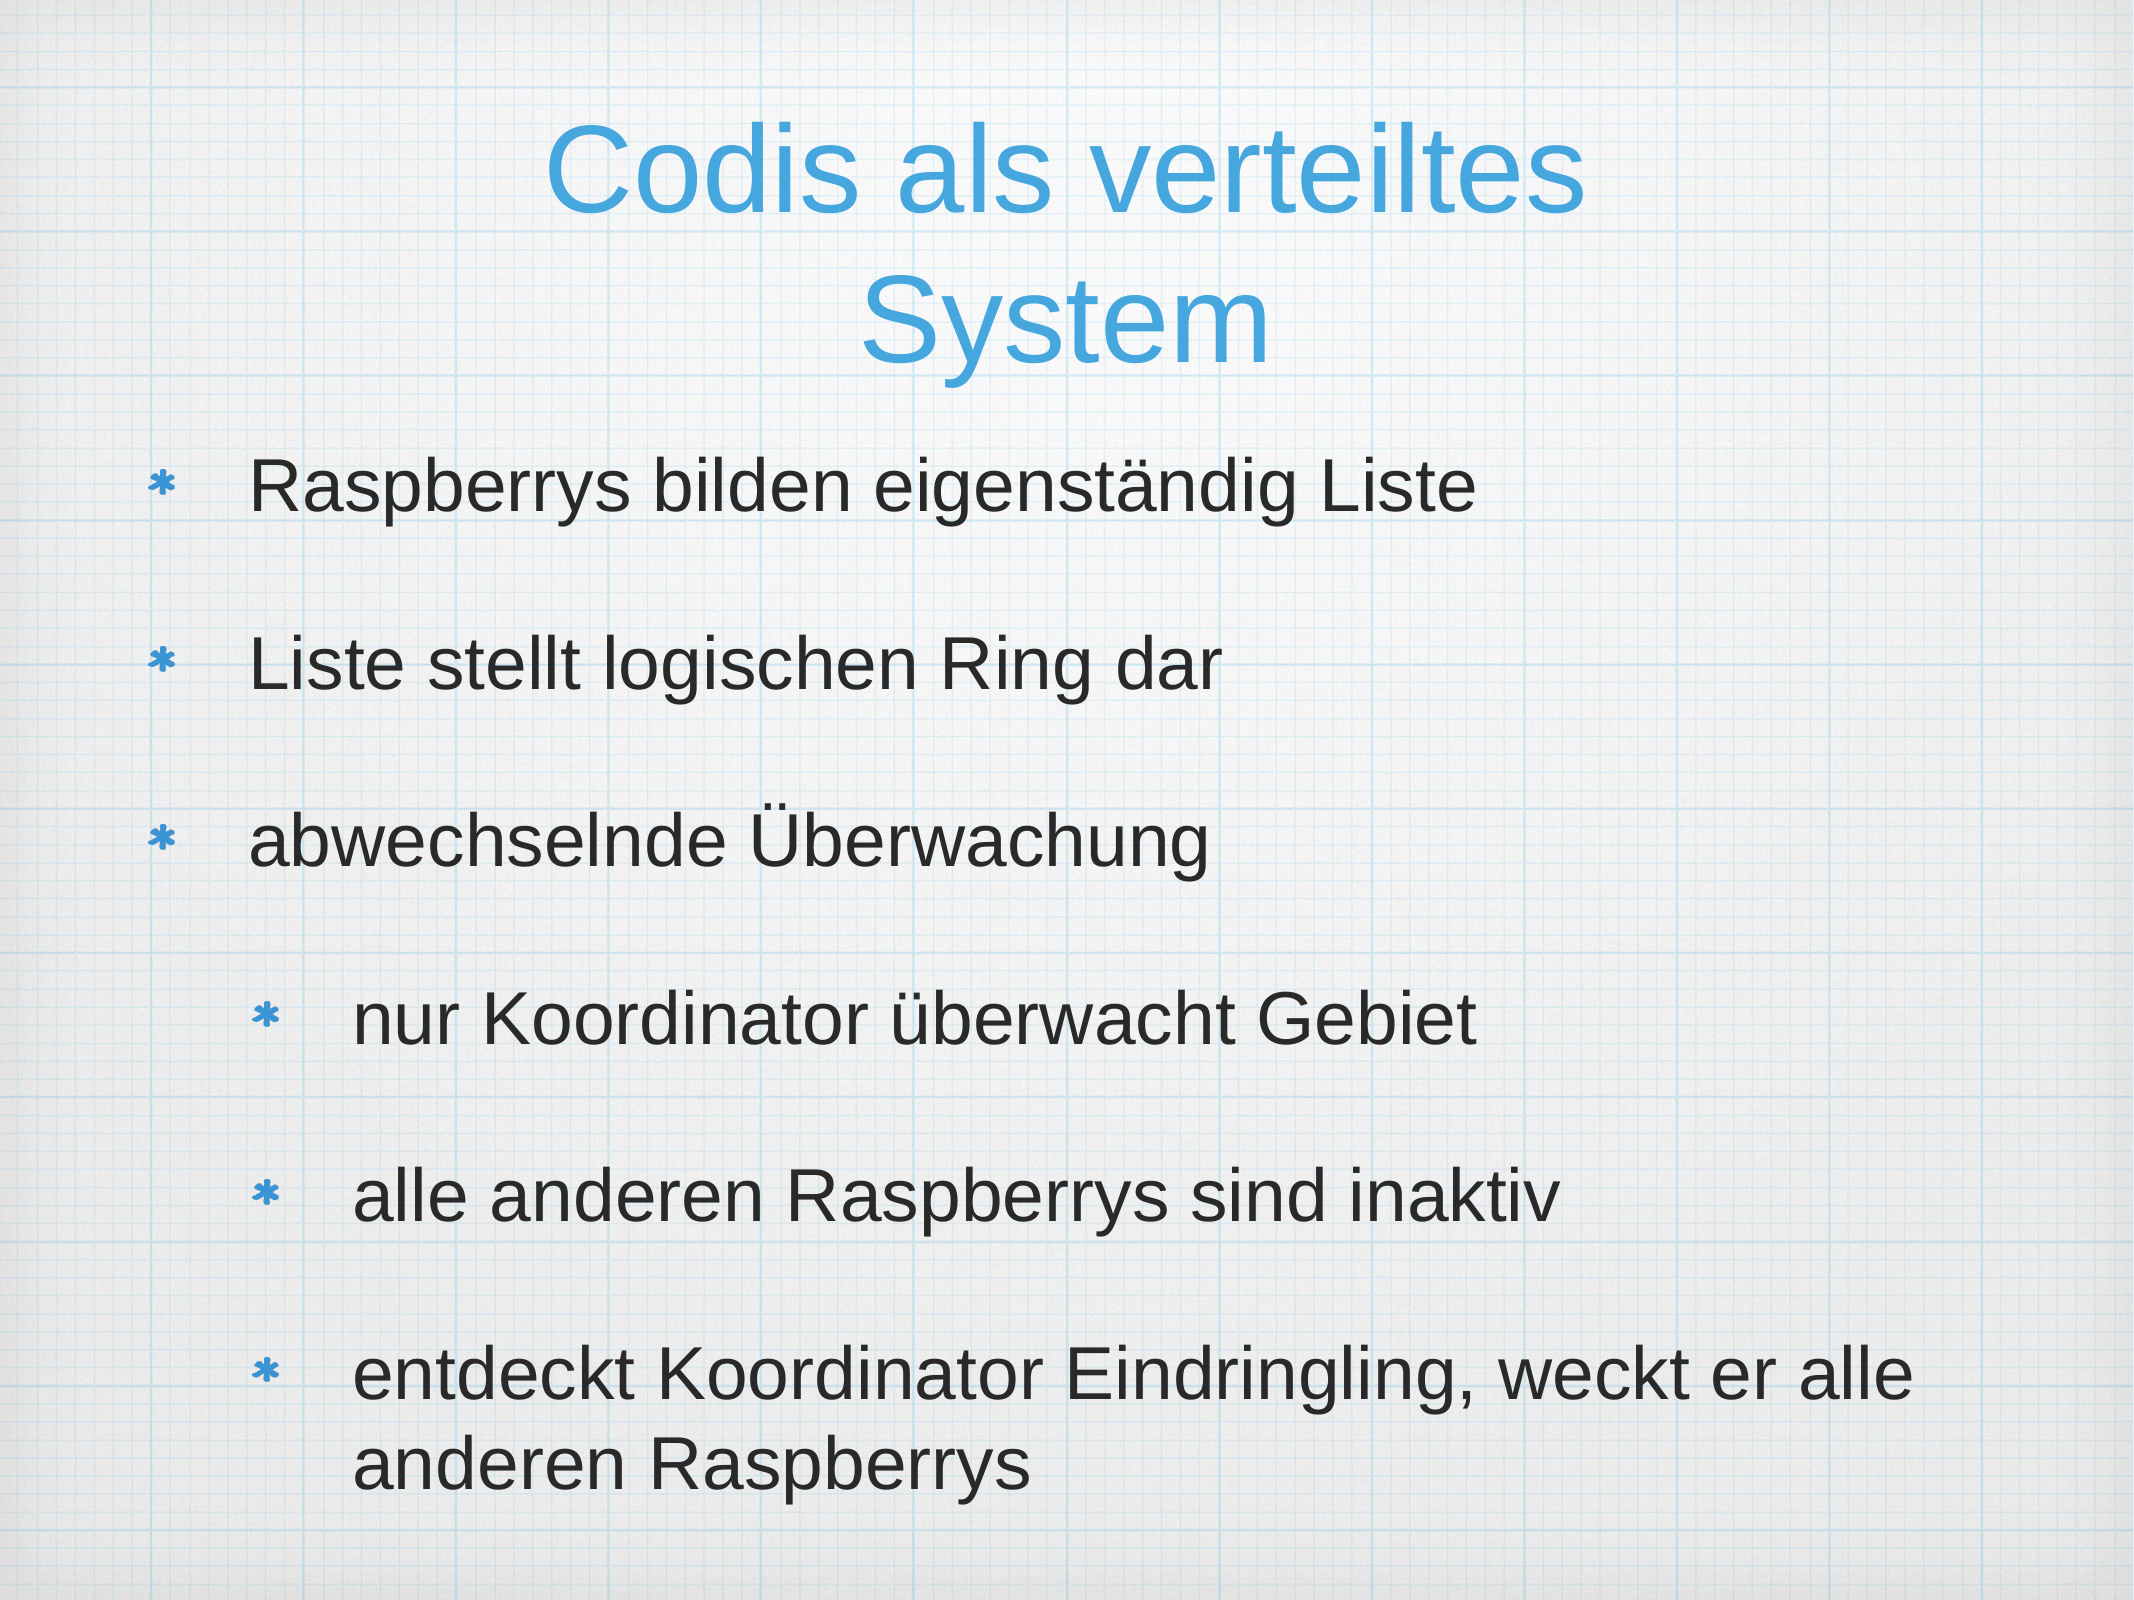

# Codis als verteiltes System
Raspberrys bilden eigenständig Liste
Liste stellt logischen Ring dar
abwechselnde Überwachung
nur Koordinator überwacht Gebiet
alle anderen Raspberrys sind inaktiv
entdeckt Koordinator Eindringling, weckt er alle anderen Raspberrys